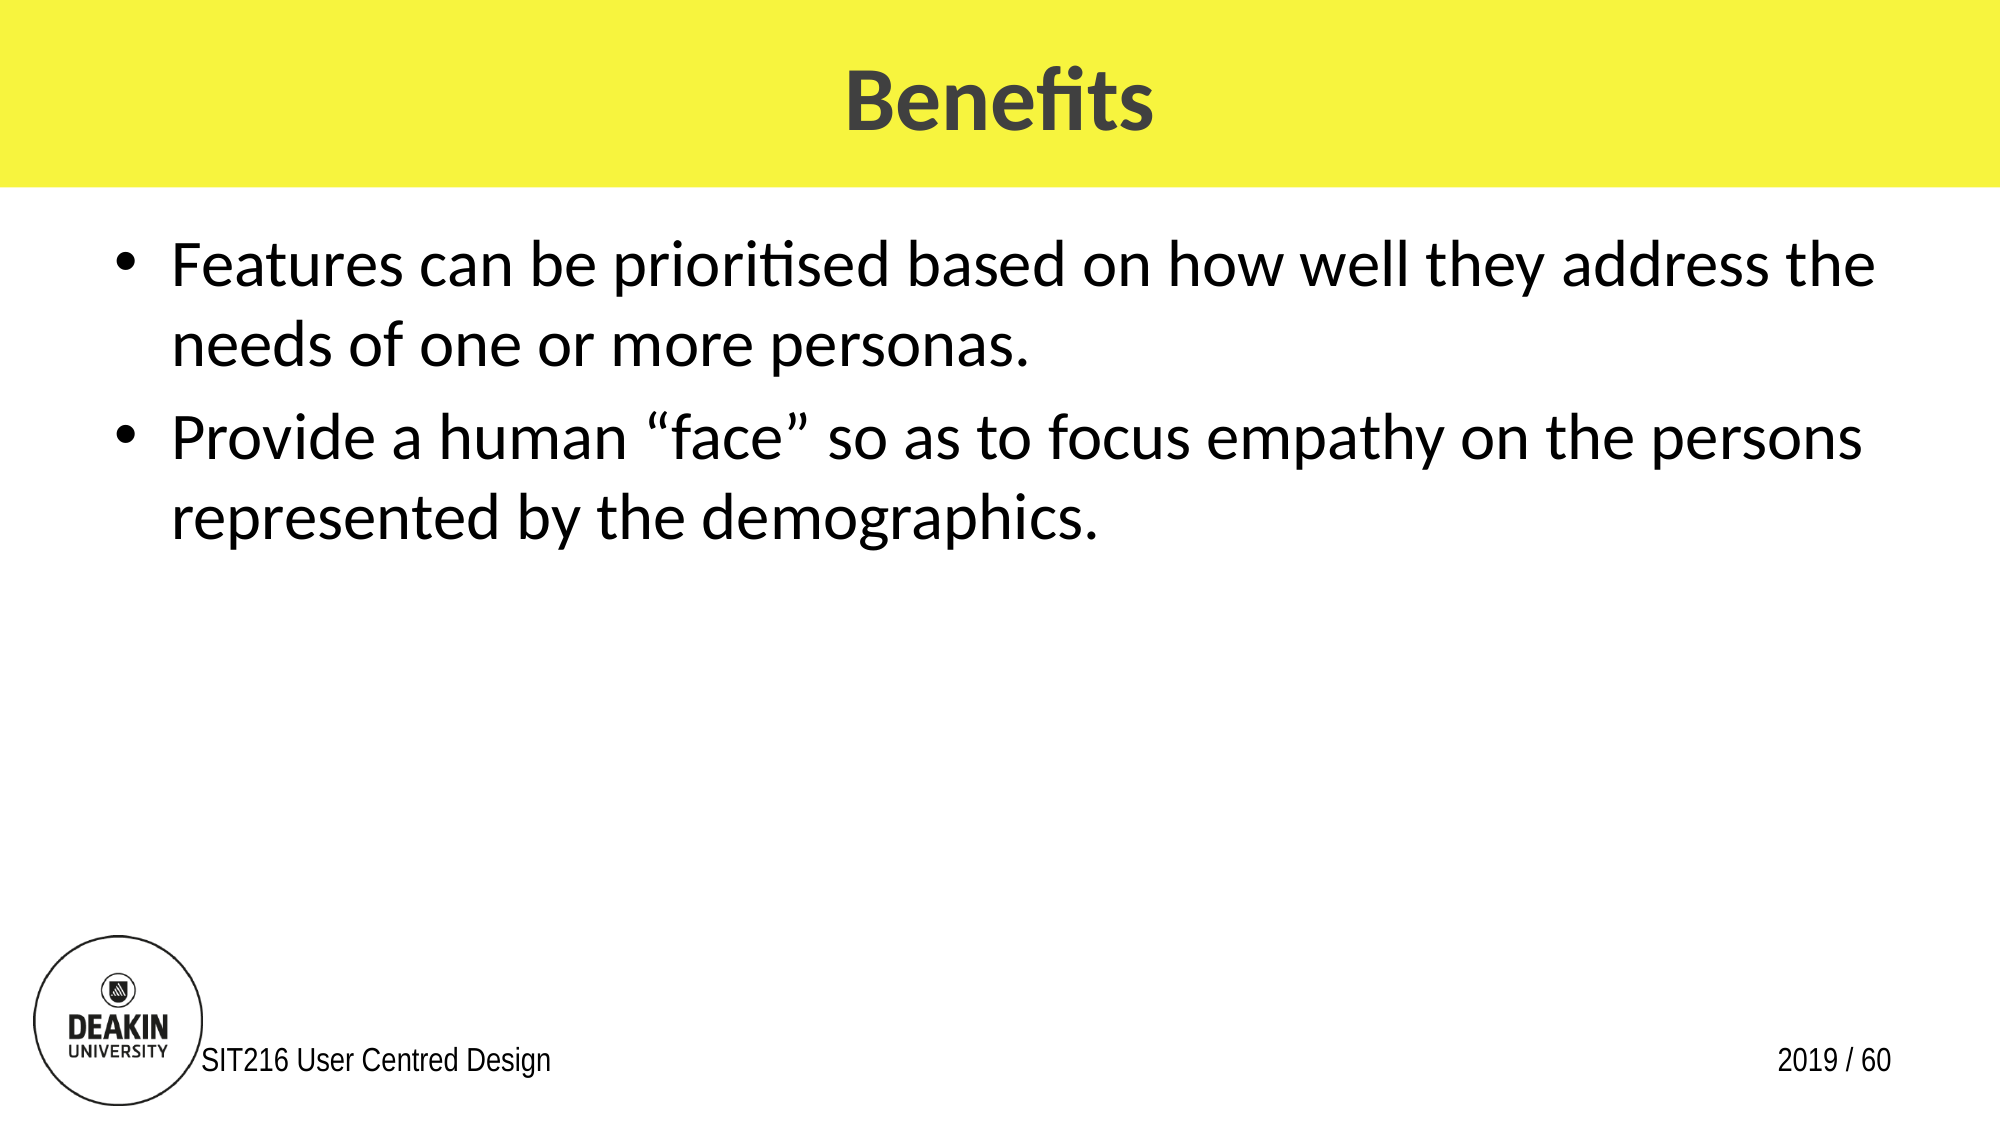

# Benefits
Features can be prioritised based on how well they address the needs of one or more personas.
Provide a human “face” so as to focus empathy on the persons represented by the demographics.